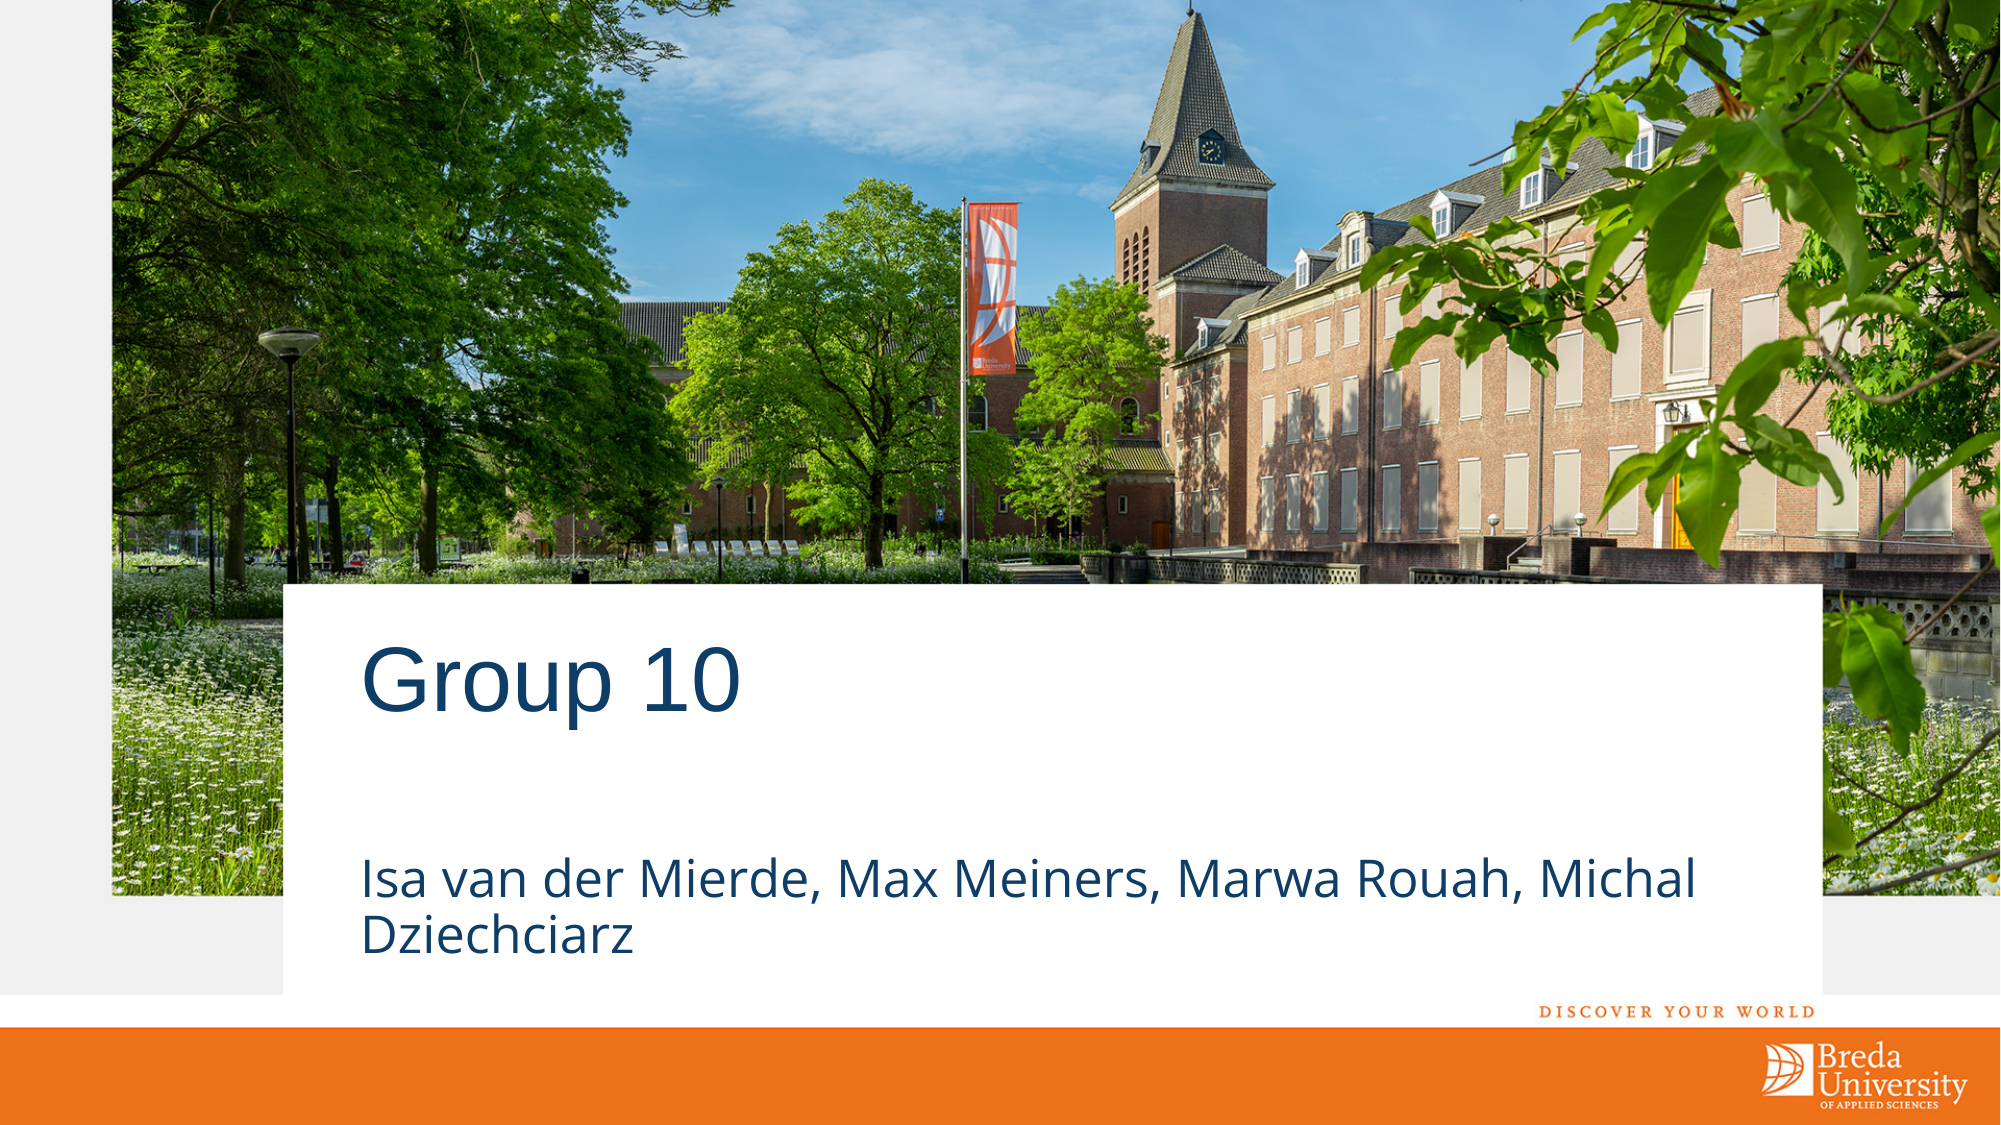

# Group 10
Isa van der Mierde, Max Meiners, Marwa Rouah, Michal Dziechciarz